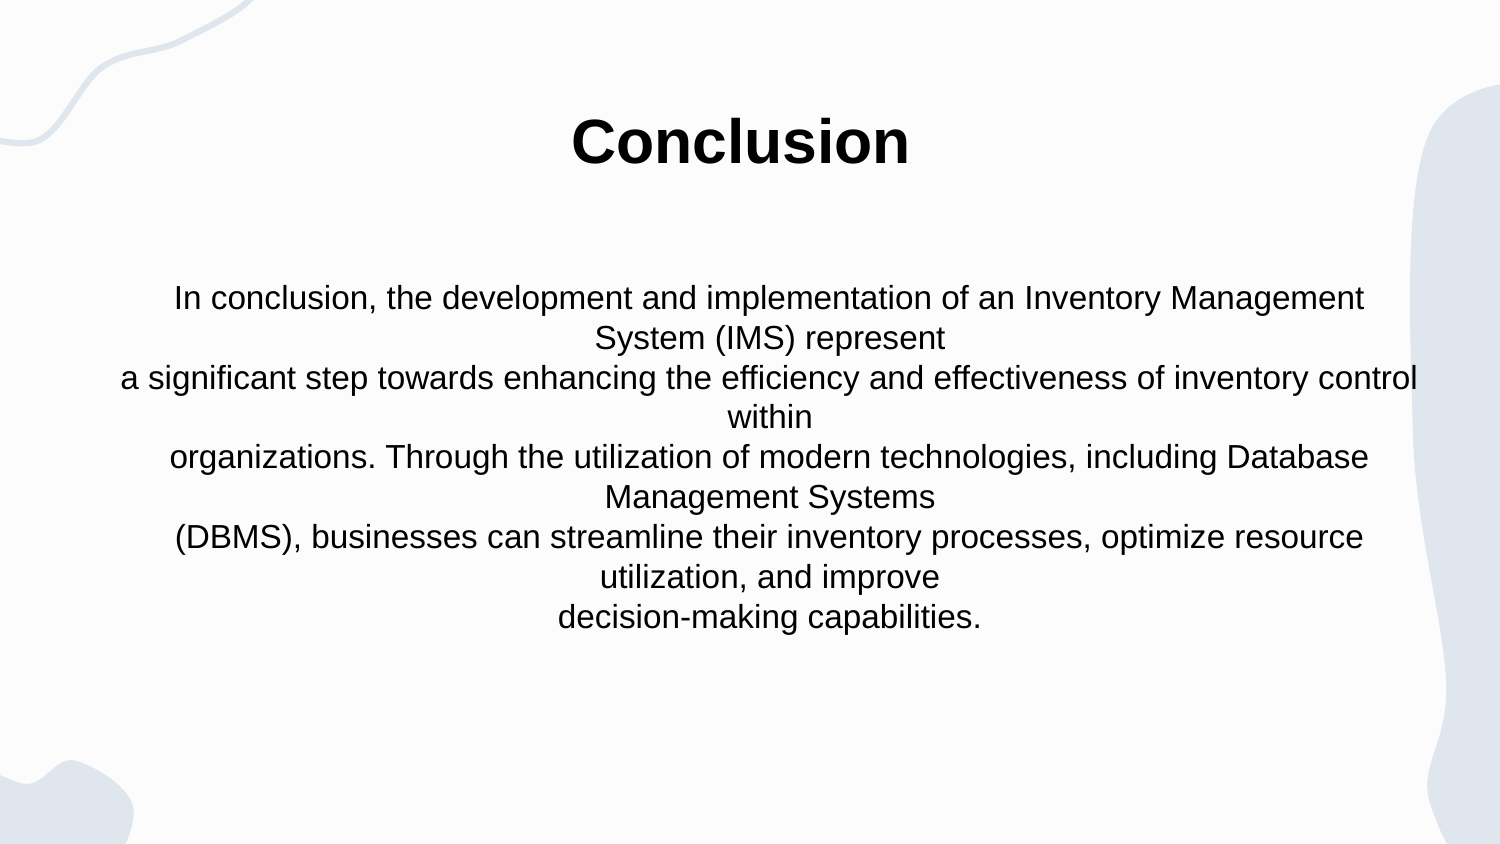

# Conclusion
In conclusion, the development and implementation of an Inventory Management System (IMS) represent
a significant step towards enhancing the efficiency and effectiveness of inventory control within
organizations. Through the utilization of modern technologies, including Database Management Systems
(DBMS), businesses can streamline their inventory processes, optimize resource utilization, and improve
decision-making capabilities.